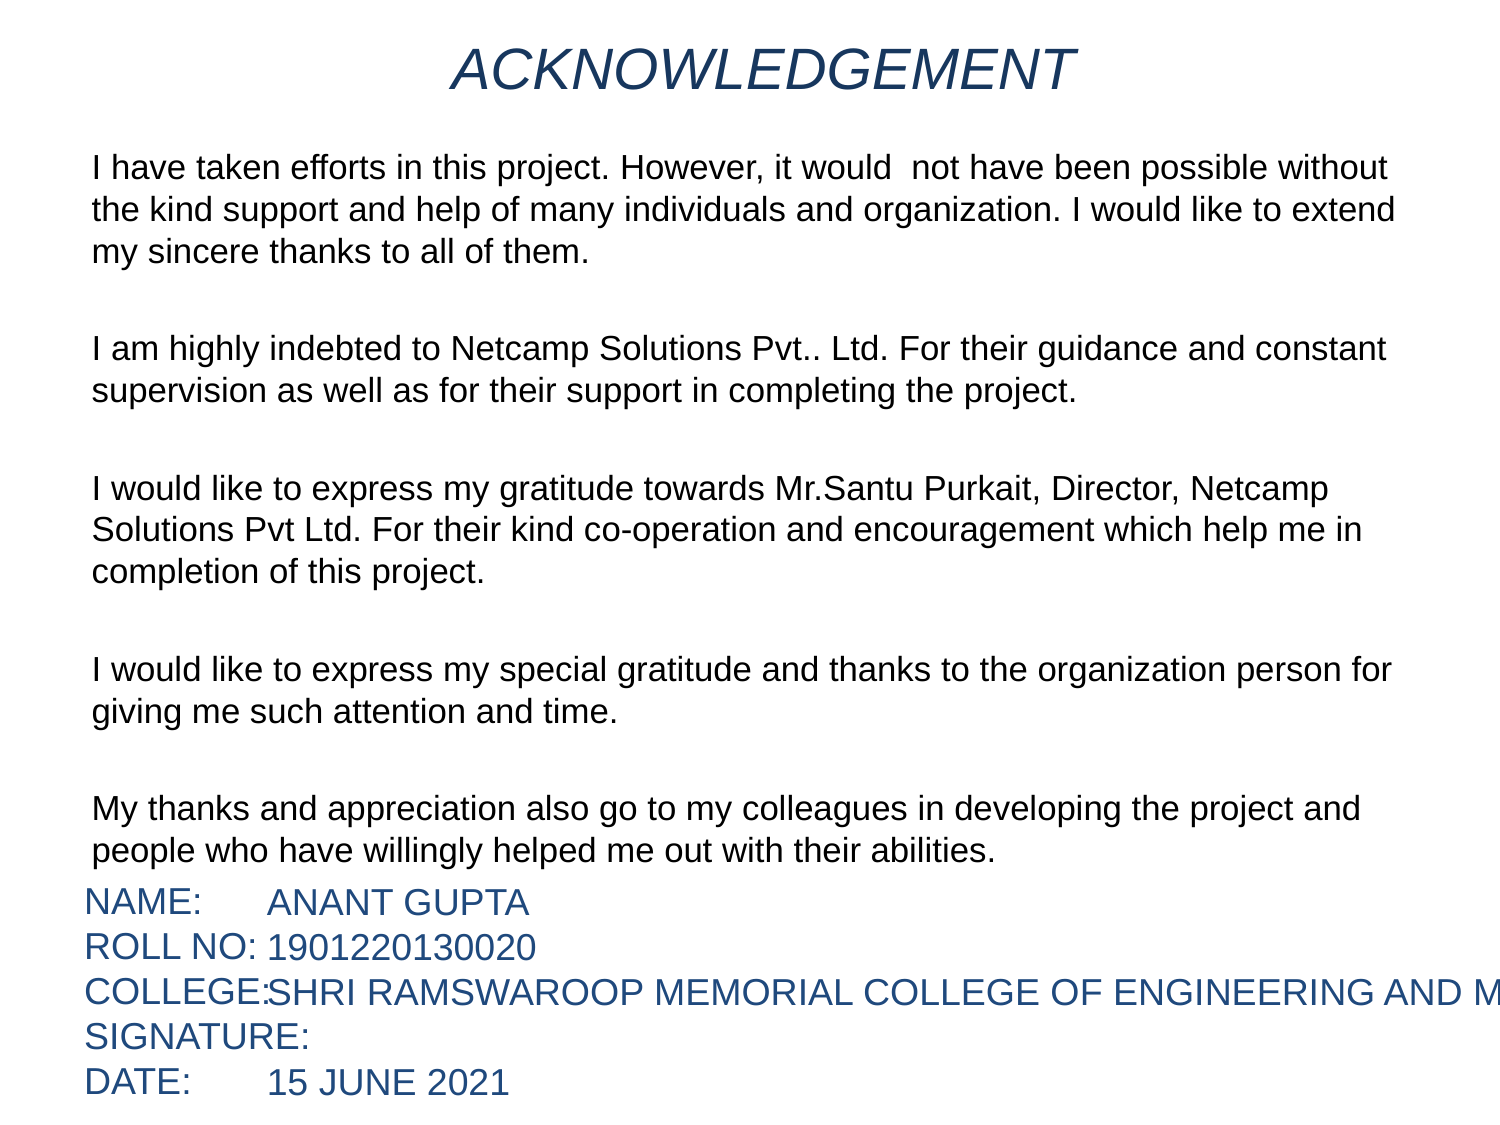

# ACKNOWLEDGEMENT
I have taken efforts in this project. However, it would  not have been possible without the kind support and help of many individuals and organization. I would like to extend my sincere thanks to all of them.

I am highly indebted to Netcamp Solutions Pvt.. Ltd. For their guidance and constant supervision as well as for their support in completing the project.

I would like to express my gratitude towards Mr.Santu Purkait, Director, Netcamp Solutions Pvt Ltd. For their kind co-operation and encouragement which help me in completion of this project.

I would like to express my special gratitude and thanks to the organization person for giving me such attention and time.

My thanks and appreciation also go to my colleagues in developing the project and people who have willingly helped me out with their abilities.
NAME:
ROLL NO:
COLLEGE:
SIGNATURE:
DATE:
ANANT GUPTA
1901220130020
SHRI RAMSWAROOP MEMORIAL COLLEGE OF ENGINEERING AND MANAGEMENT

15 JUNE 2021